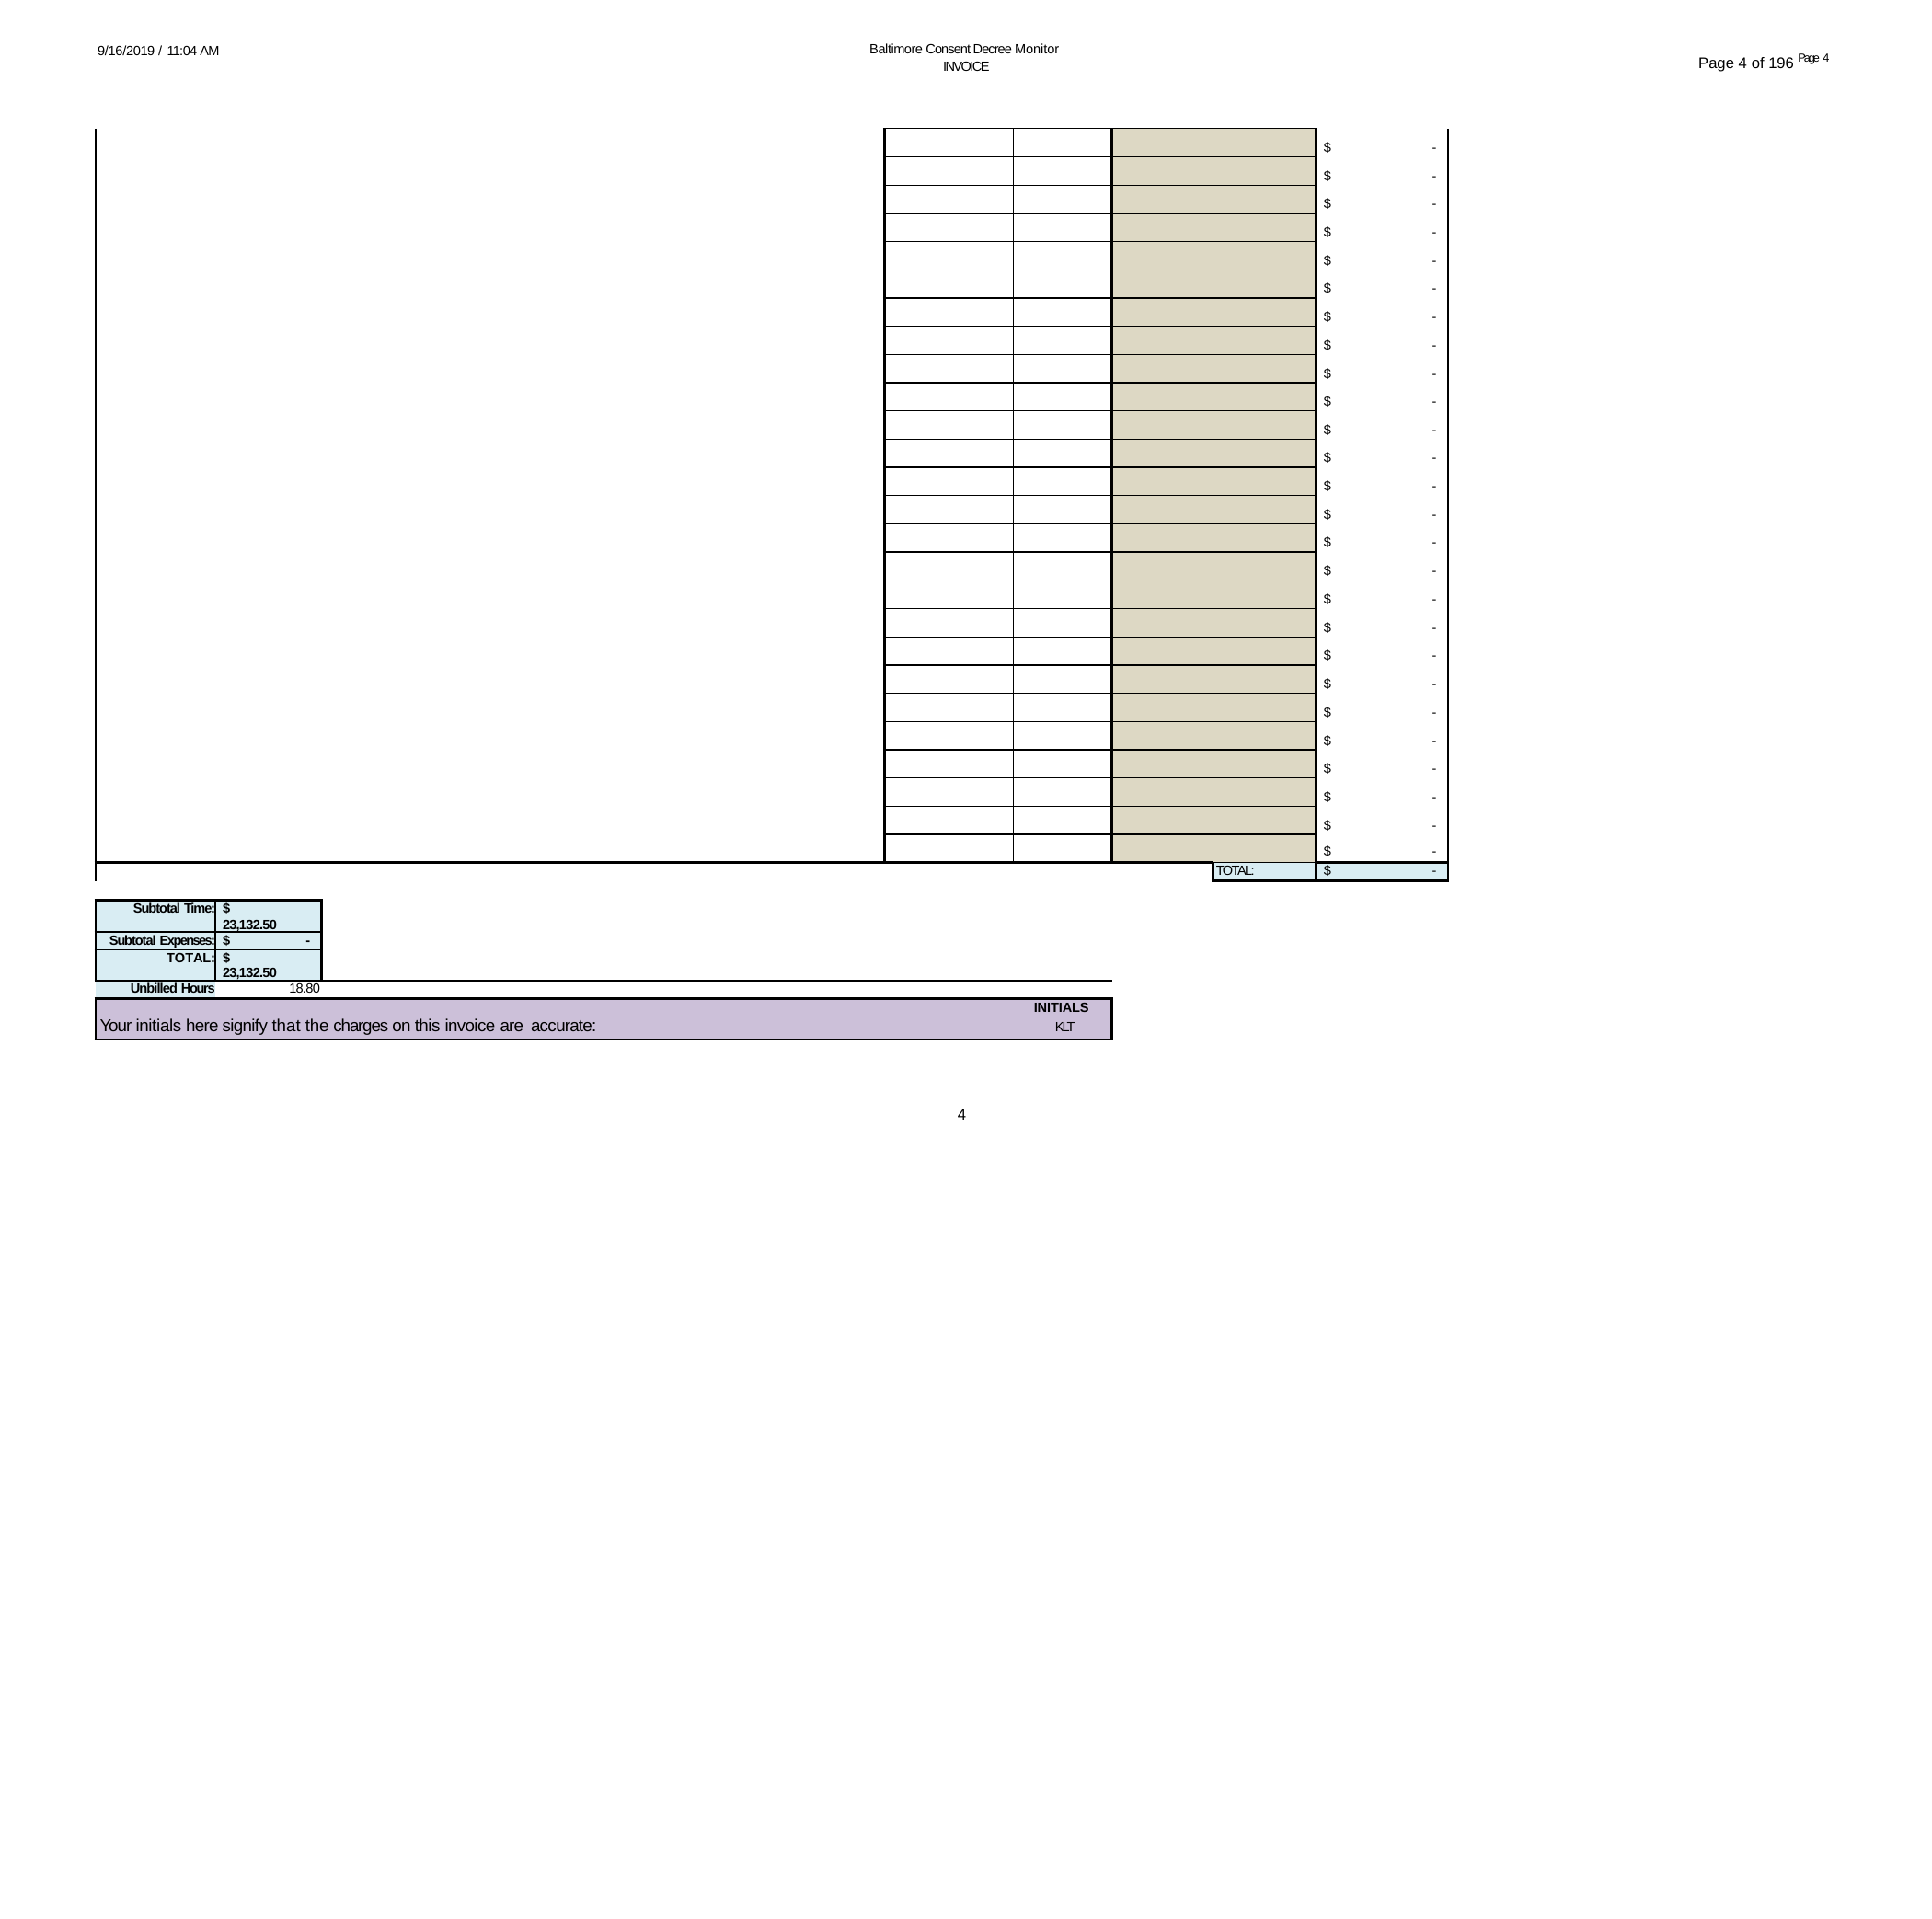

Baltimore Consent Decree Monitor  INVOICE
9/16/2019 / 11:04 AM
Page 4 of 196 Page 4
|  |  |  |  |  | $ - |
| --- | --- | --- | --- | --- | --- |
|  |  |  |  |  | $ - |
|  |  |  |  |  | $ - |
|  |  |  |  |  | $ - |
|  |  |  |  |  | $ - |
|  |  |  |  |  | $ - |
|  |  |  |  |  | $ - |
|  |  |  |  |  | $ - |
|  |  |  |  |  | $ - |
|  |  |  |  |  | $ - |
|  |  |  |  |  | $ - |
|  |  |  |  |  | $ - |
|  |  |  |  |  | $ - |
|  |  |  |  |  | $ - |
|  |  |  |  |  | $ - |
|  |  |  |  |  | $ - |
|  |  |  |  |  | $ - |
|  |  |  |  |  | $ - |
|  |  |  |  |  | $ - |
|  |  |  |  |  | $ - |
|  |  |  |  |  | $ - |
|  |  |  |  |  | $ - |
|  |  |  |  |  | $ - |
|  |  |  |  |  | $ - |
|  |  |  |  |  | $ - |
|  |  |  |  |  | $ - |
|  |  |  |  | TOTAL: | $ - |
| Subtotal Time: | $ 23,132.50 |  |
| --- | --- | --- |
| Subtotal Expenses: | $ - |  |
| TOTAL: | $ 23,132.50 |  |
| Unbilled Hours | 18.80 |  |
| INITIALS Your initials here signify that the charges on this invoice are accurate: KLT |  |  |
4